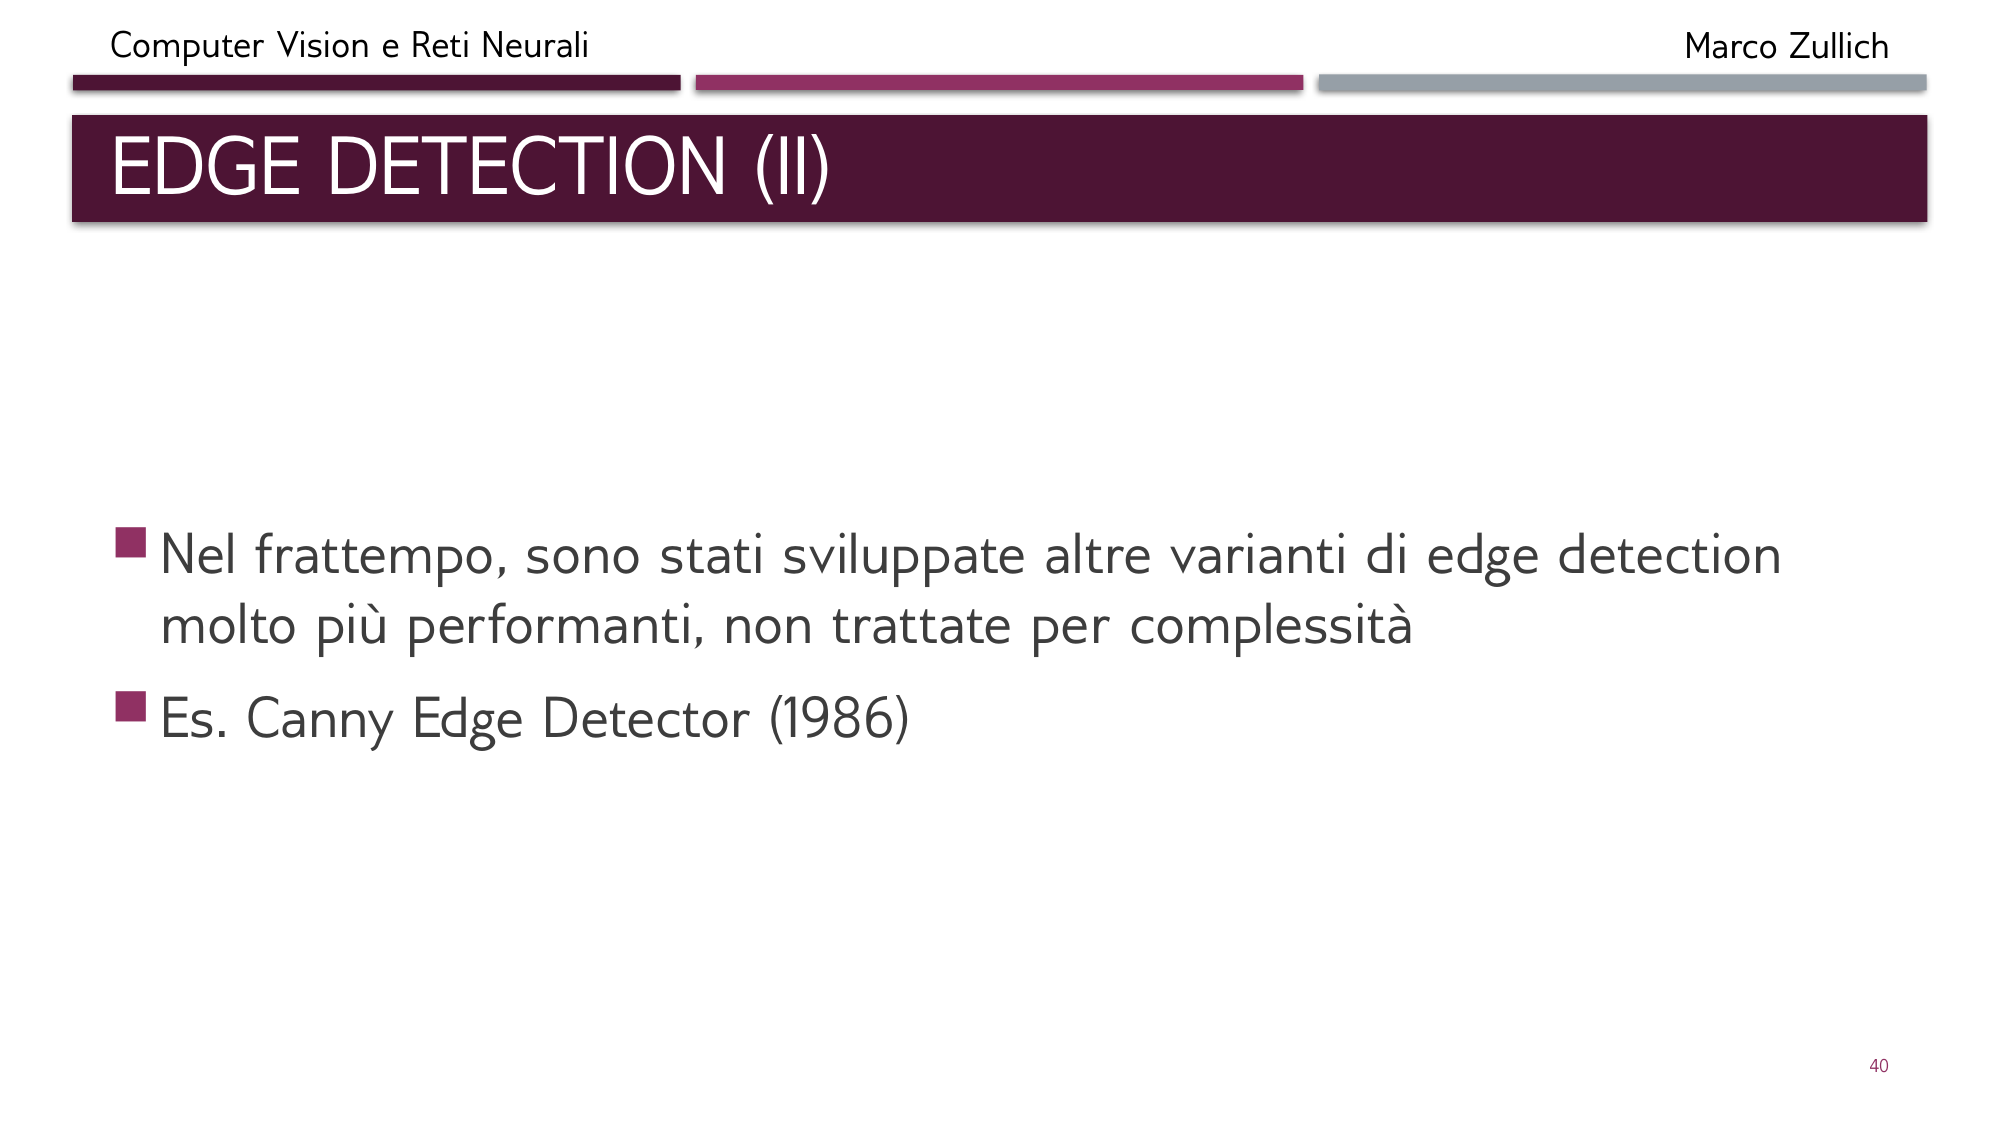

# Edge detection (ii)
Nel frattempo, sono stati sviluppate altre varianti di edge detection molto più performanti, non trattate per complessità
Es. Canny Edge Detector (1986)
40